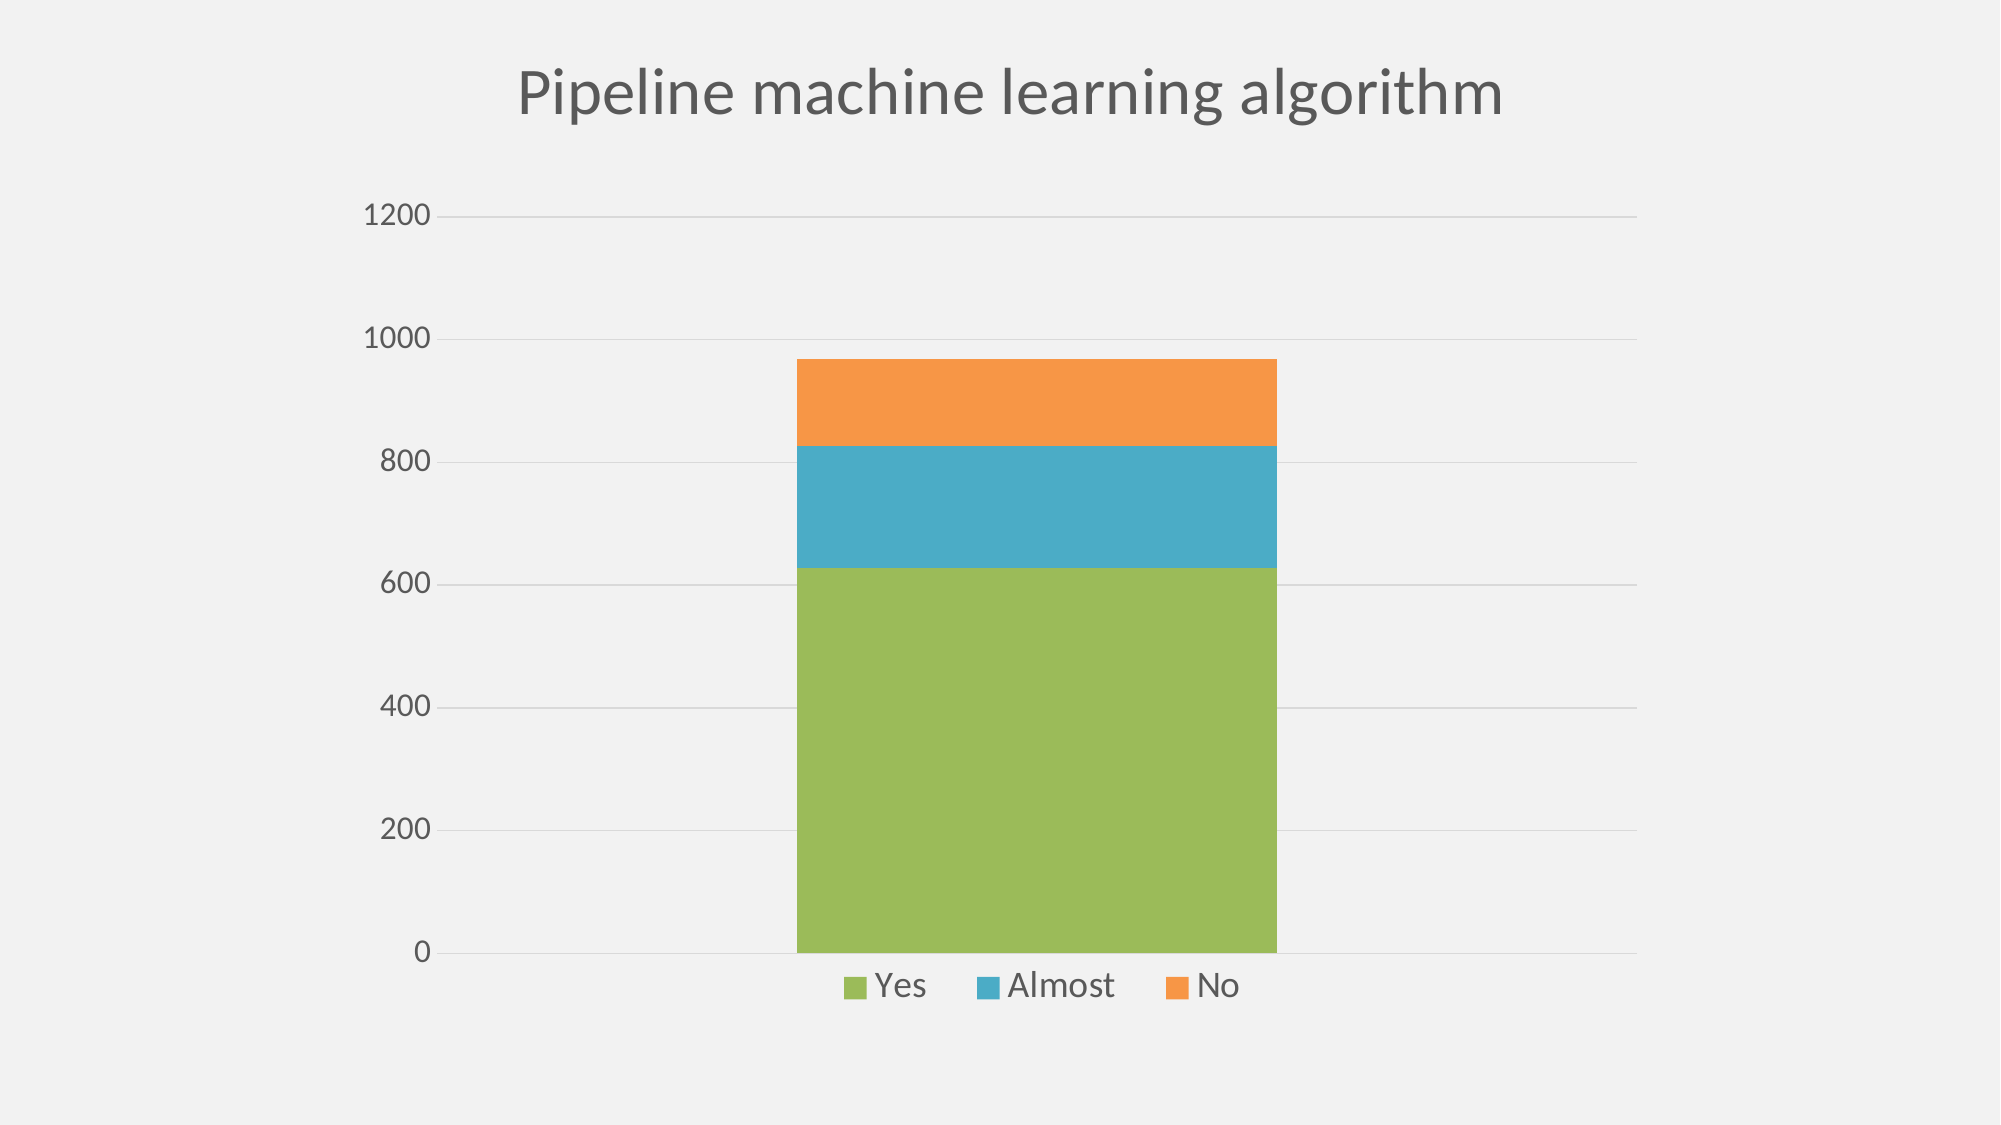

### Chart: Pipeline machine learning algorithm

| Category | Yes | Almost | No |
|---|---|---|---|